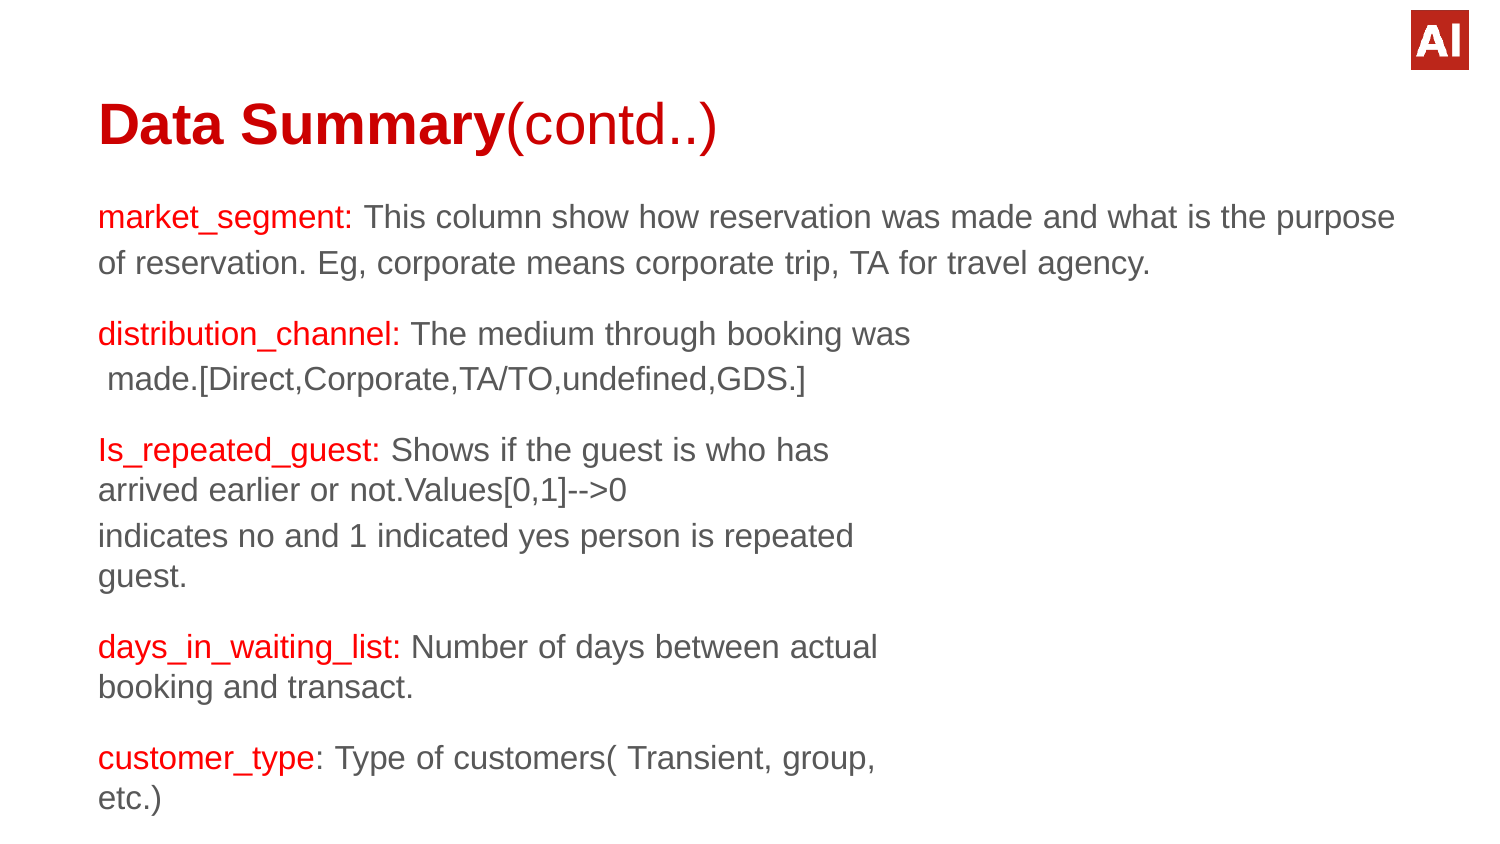

# Data Summary(contd..)
market_segment: This column show how reservation was made and what is the purpose
of reservation. Eg, corporate means corporate trip, TA for travel agency.
distribution_channel: The medium through booking was  made.[Direct,Corporate,TA/TO,undefined,GDS.]
Is_repeated_guest: Shows if the guest is who has arrived earlier or not.Values[0,1]-->0
indicates no and 1 indicated yes person is repeated guest.
days_in_waiting_list: Number of days between actual booking and transact.
customer_type: Type of customers( Transient, group, etc.)